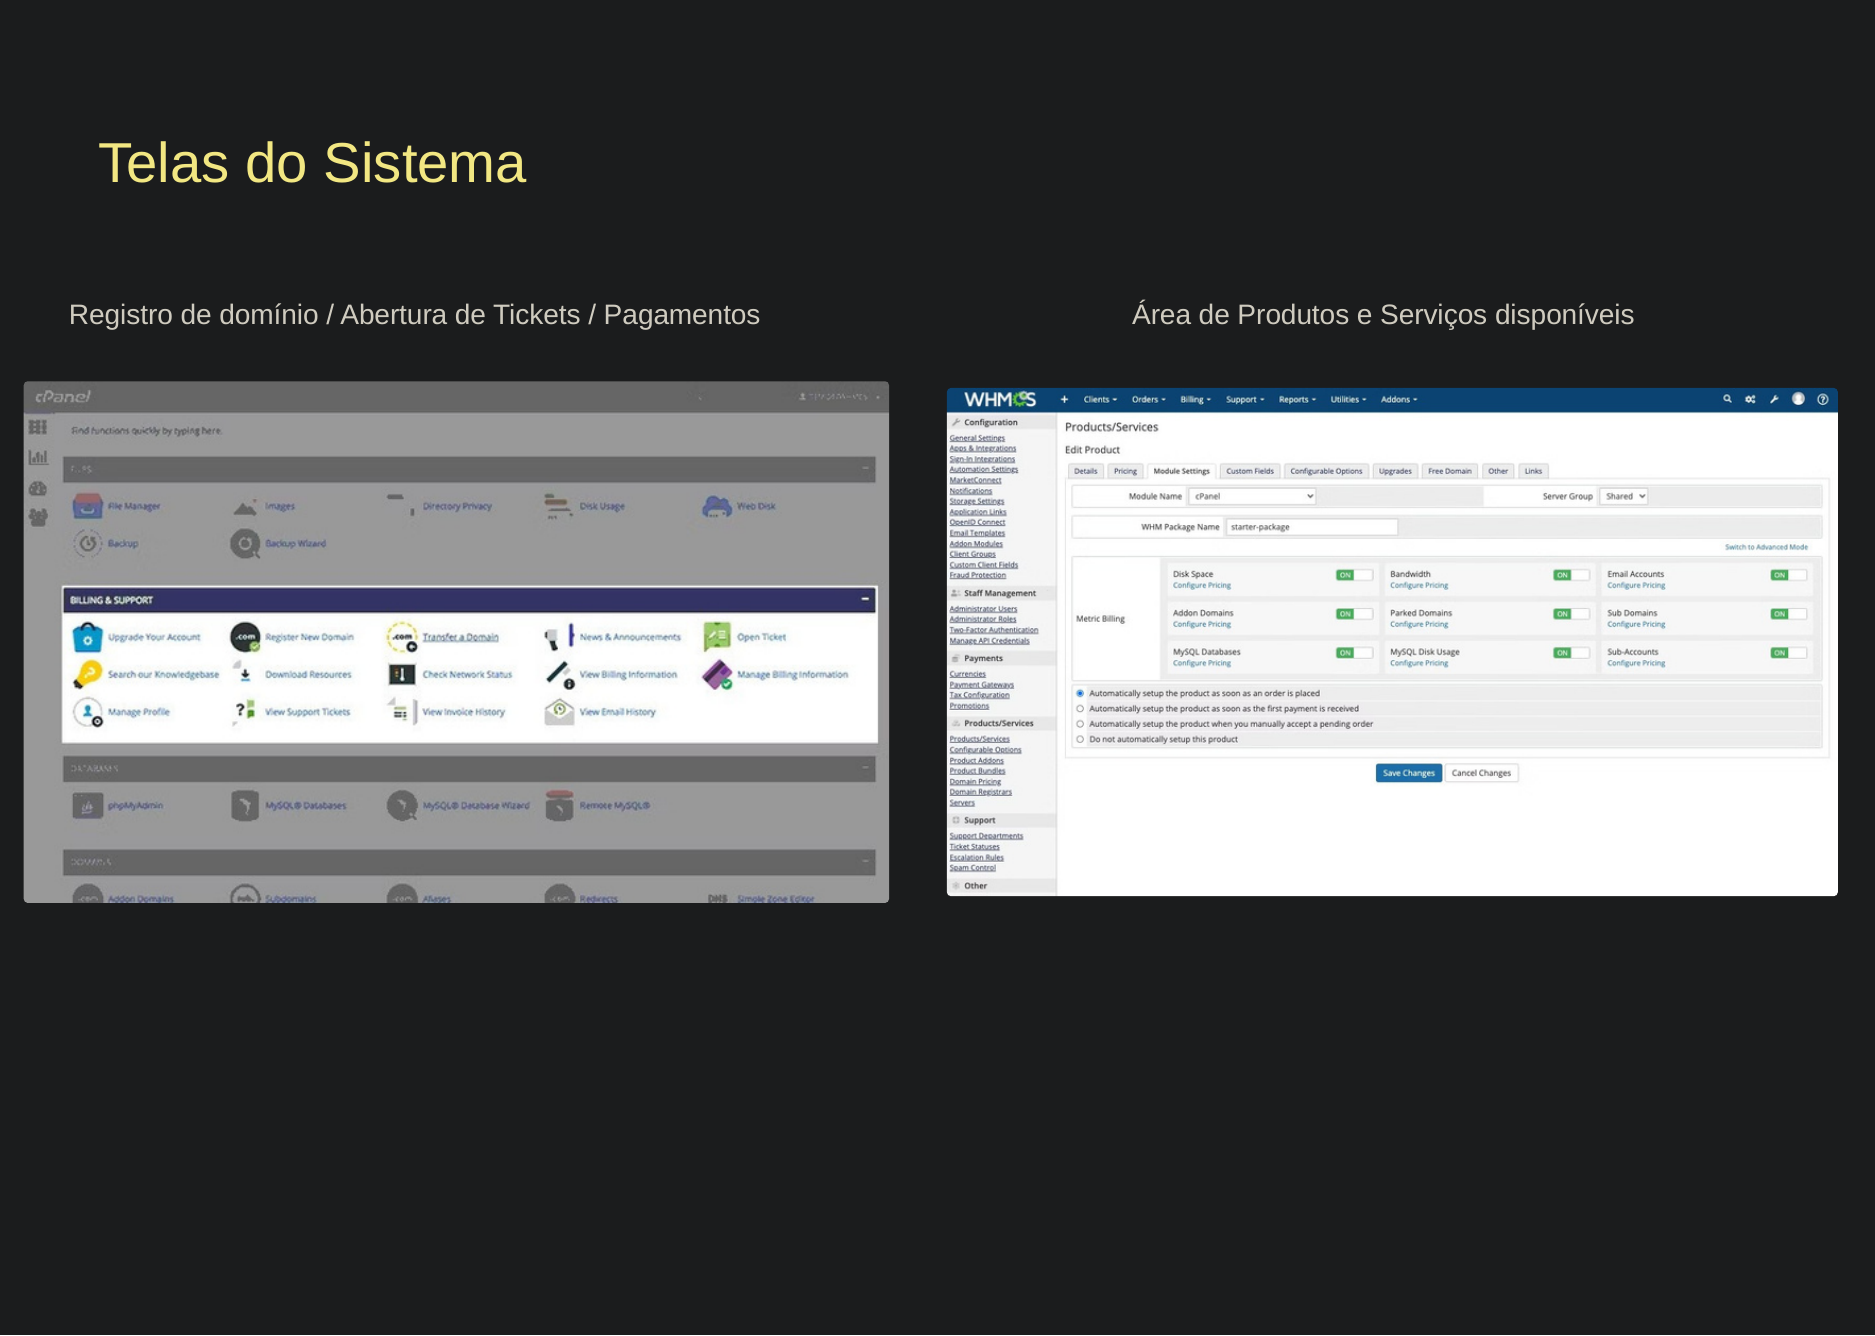

Telas do Sistema
Registro de domínio / Abertura de Tickets / Pagamentos
Área de Produtos e Serviços disponíveis